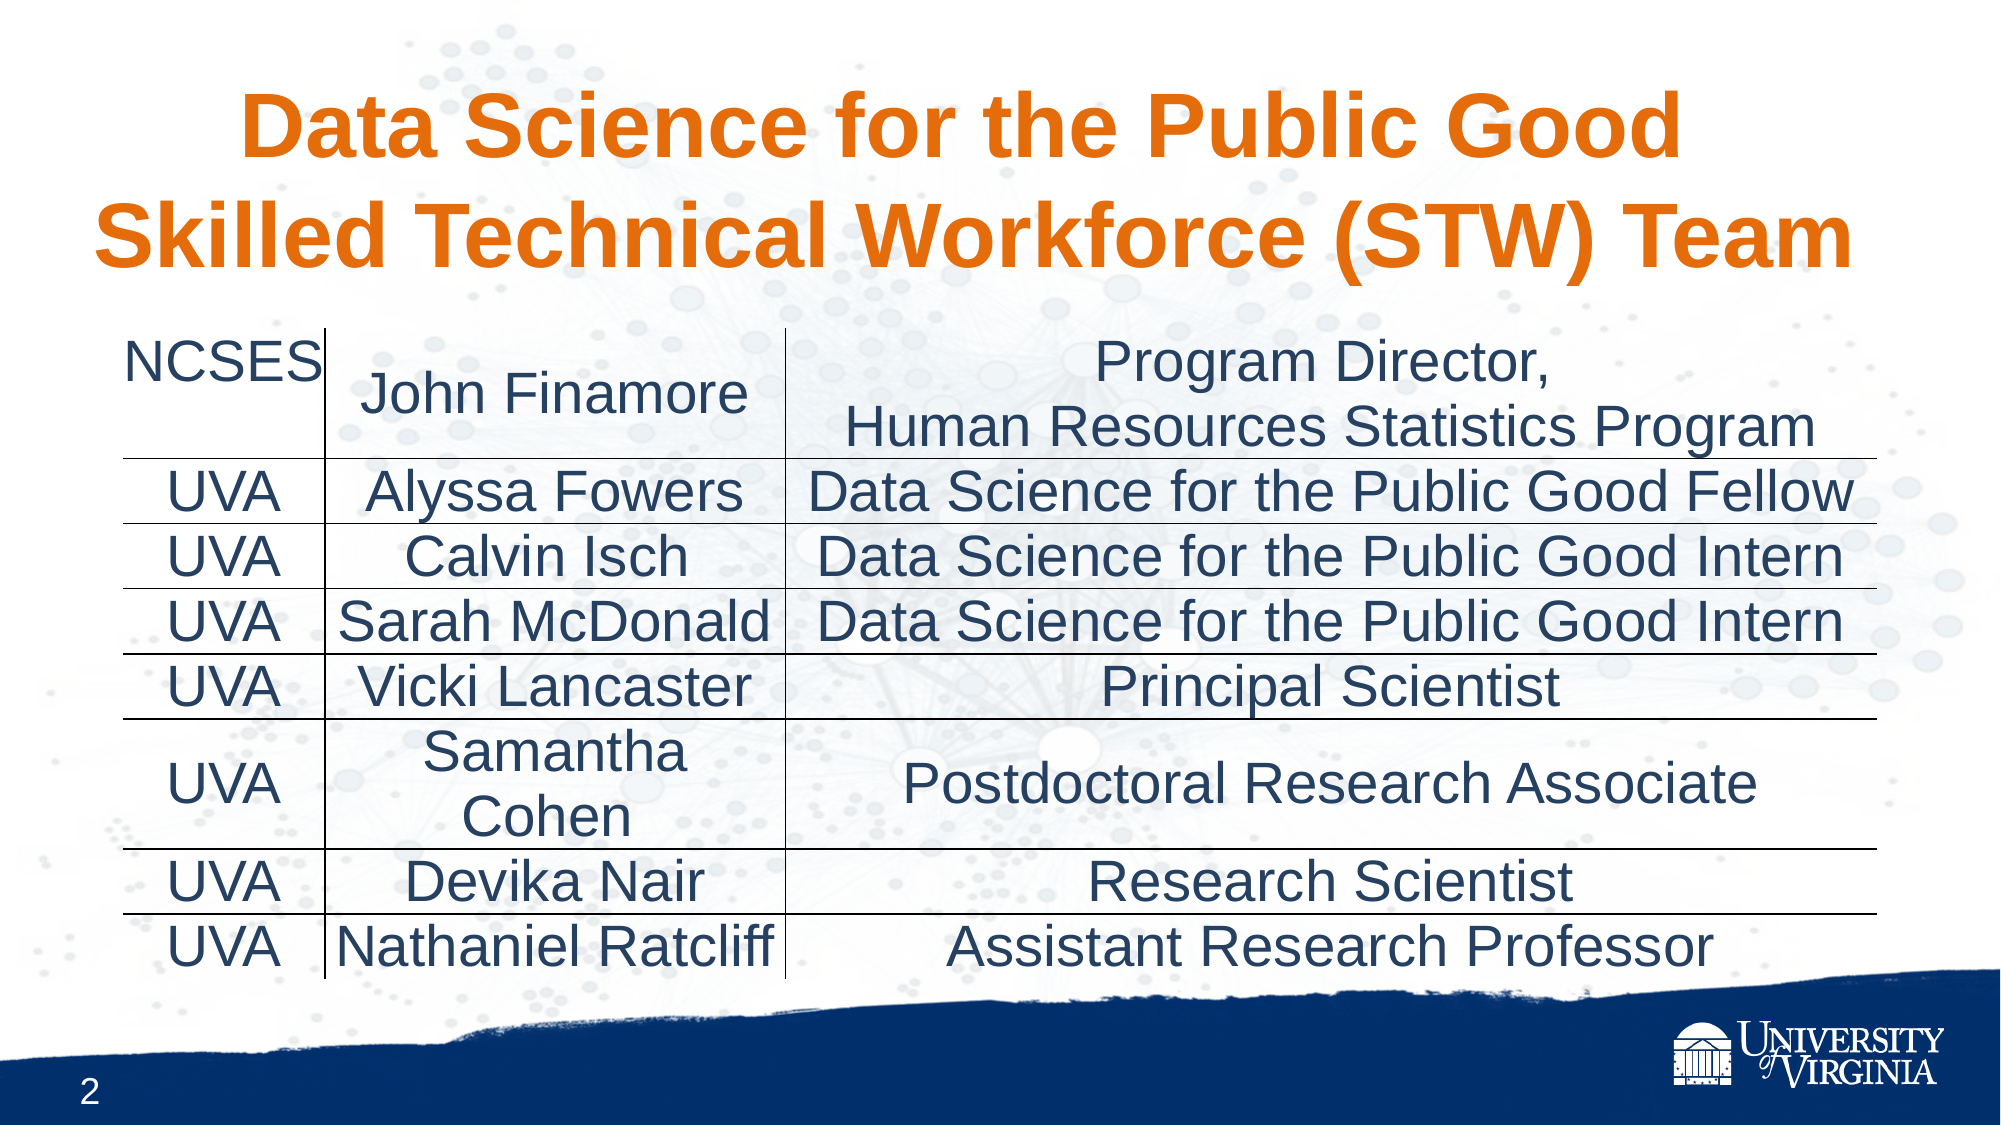

# Data Science for the Public Good Skilled Technical Workforce (STW) Team
| NCSES | John Finamore | Program Director,  Human Resources Statistics Program |
| --- | --- | --- |
| UVA | Alyssa Fowers | Data Science for the Public Good Fellow |
| UVA | Calvin Isch | Data Science for the Public Good Intern |
| UVA | Sarah McDonald | Data Science for the Public Good Intern |
| UVA | Vicki Lancaster | Principal Scientist |
| UVA | Samantha Cohen | Postdoctoral Research Associate |
| UVA | Devika Nair | Research Scientist |
| UVA | Nathaniel Ratcliff | Assistant Research Professor |

2